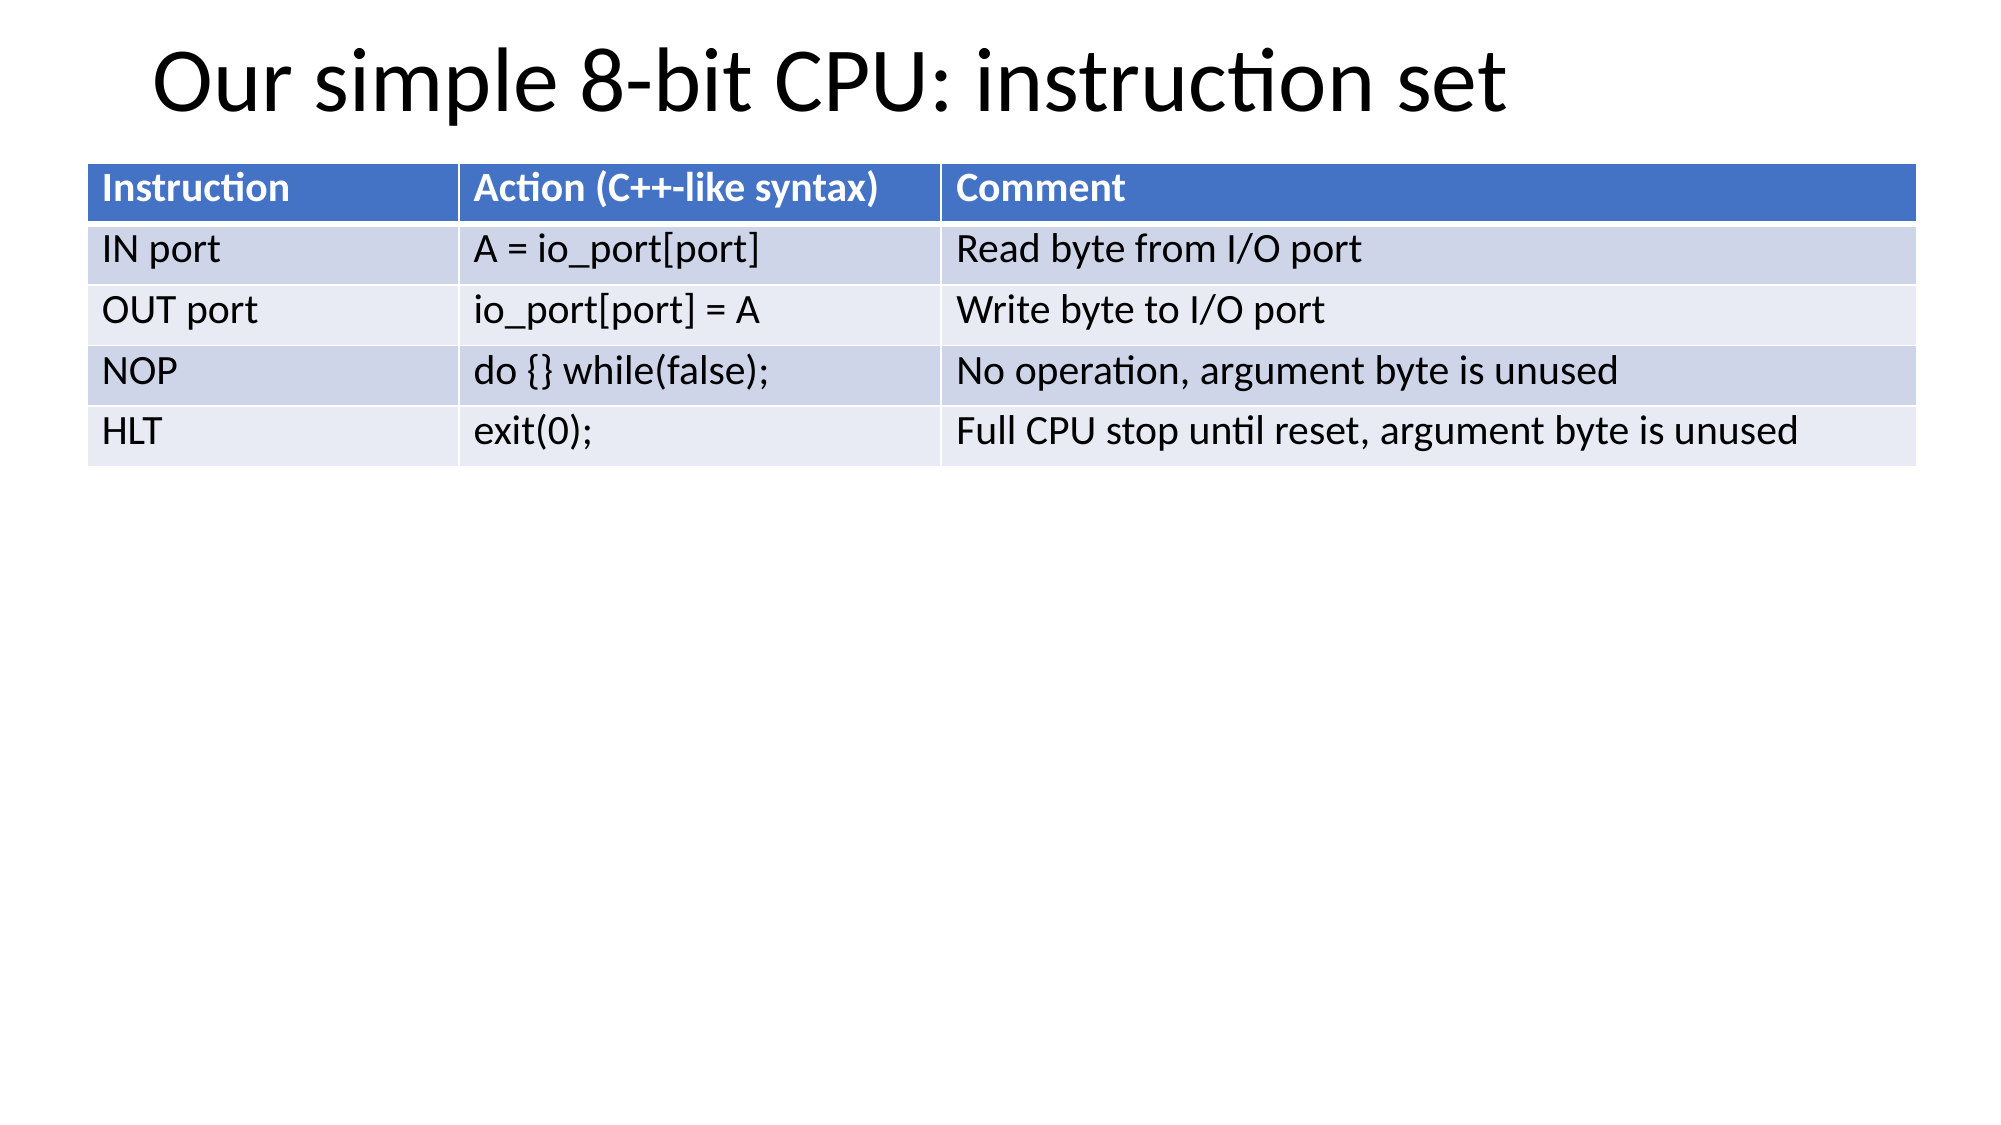

# Our simple 8-bit CPU: instruction set
| Instruction | Action (C++-like syntax) | Comment |
| --- | --- | --- |
| IN port | A = io\_port[port] | Read byte from I/O port |
| OUT port | io\_port[port] = A | Write byte to I/O port |
| NOP | do {} while(false); | No operation, argument byte is unused |
| HLT | exit(0); | Full CPU stop until reset, argument byte is unused |